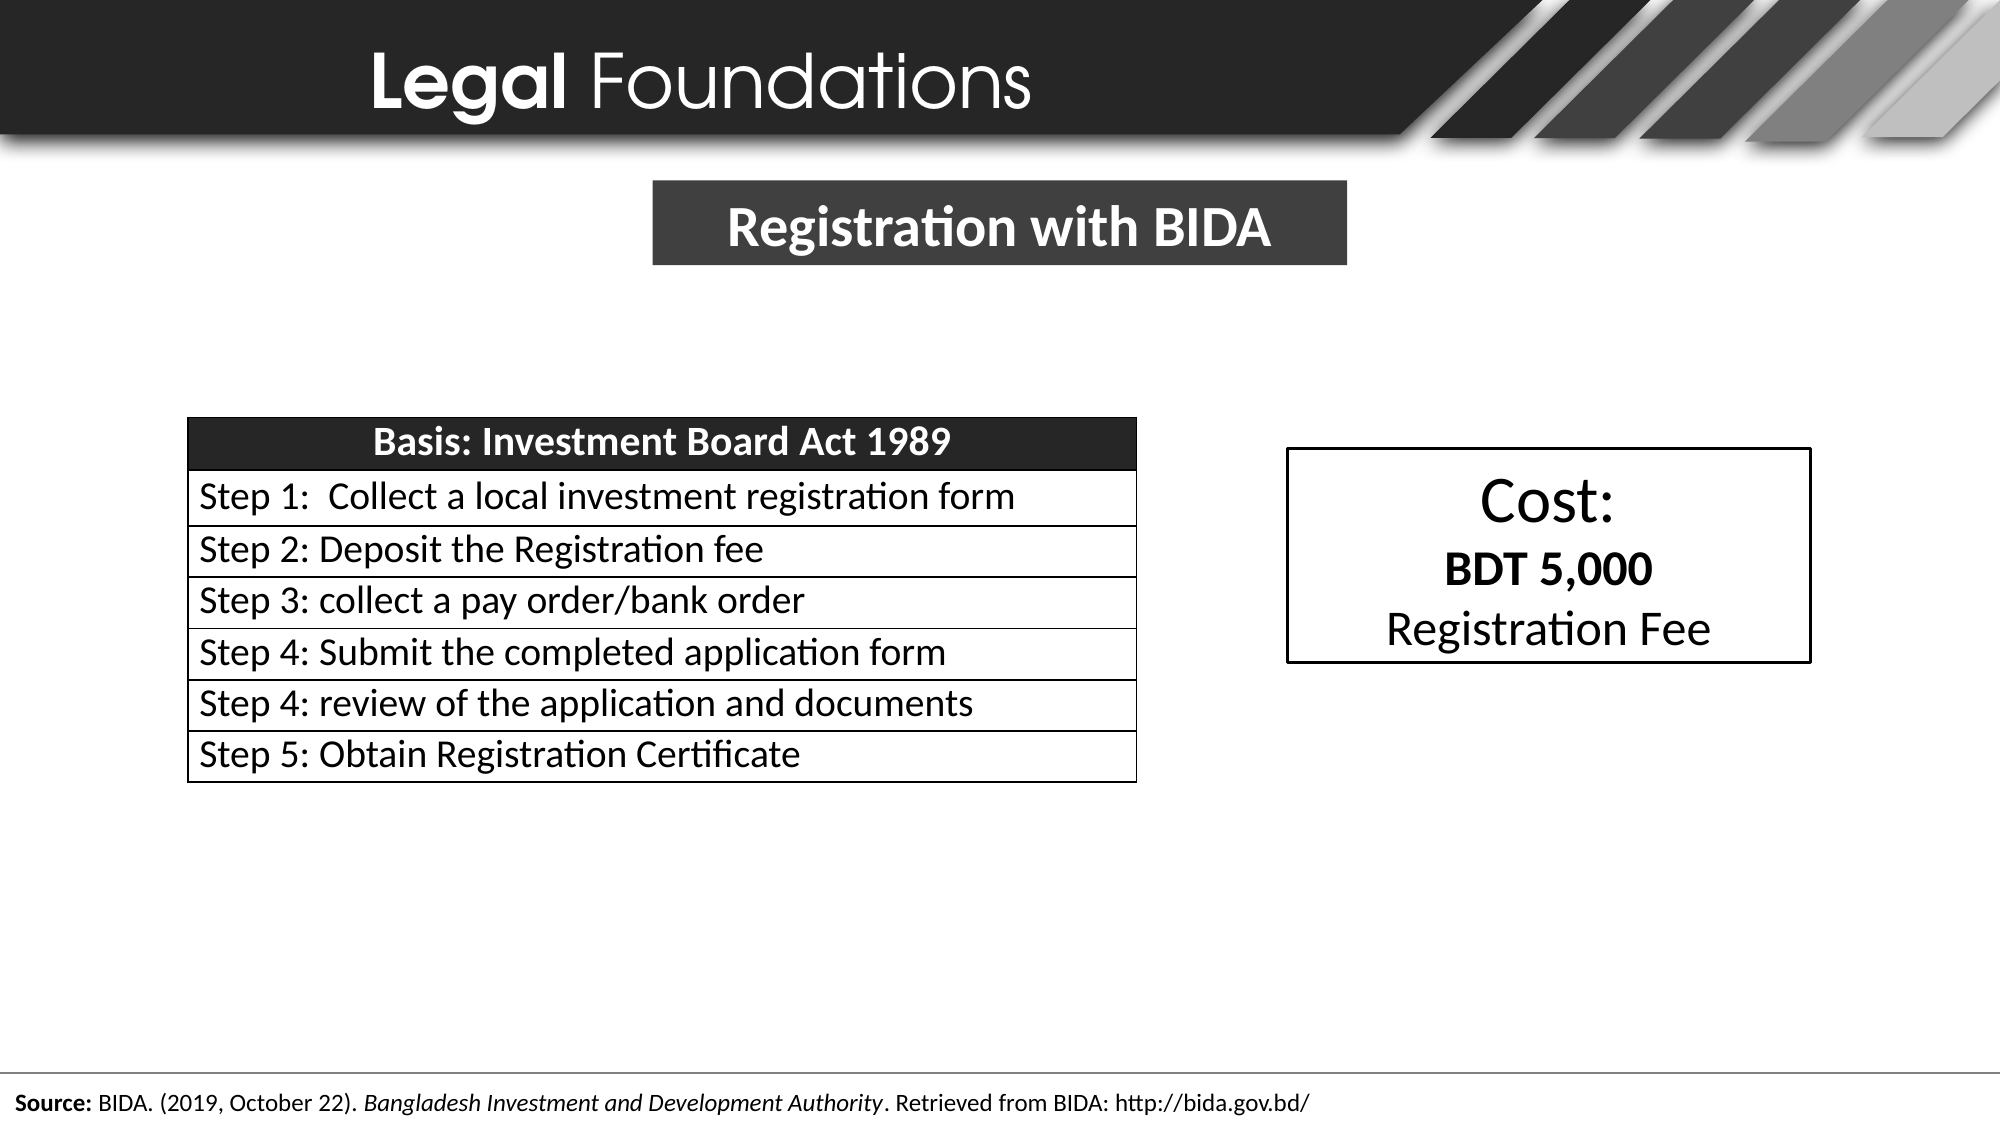

Legal Foundations
Registration with BIDA
| Basis: Investment Board Act 1989 |
| --- |
| Step 1:  Collect a local investment registration form |
| Step 2: Deposit the Registration fee |
| Step 3: collect a pay order/bank order |
| Step 4: Submit the completed application form |
| Step 4: review of the application and documents |
| Step 5: Obtain Registration Certificate |
Cost:
BDT 5,000
Registration Fee
Source: BIDA. (2019, October 22). Bangladesh Investment and Development Authority. Retrieved from BIDA: http://bida.gov.bd/